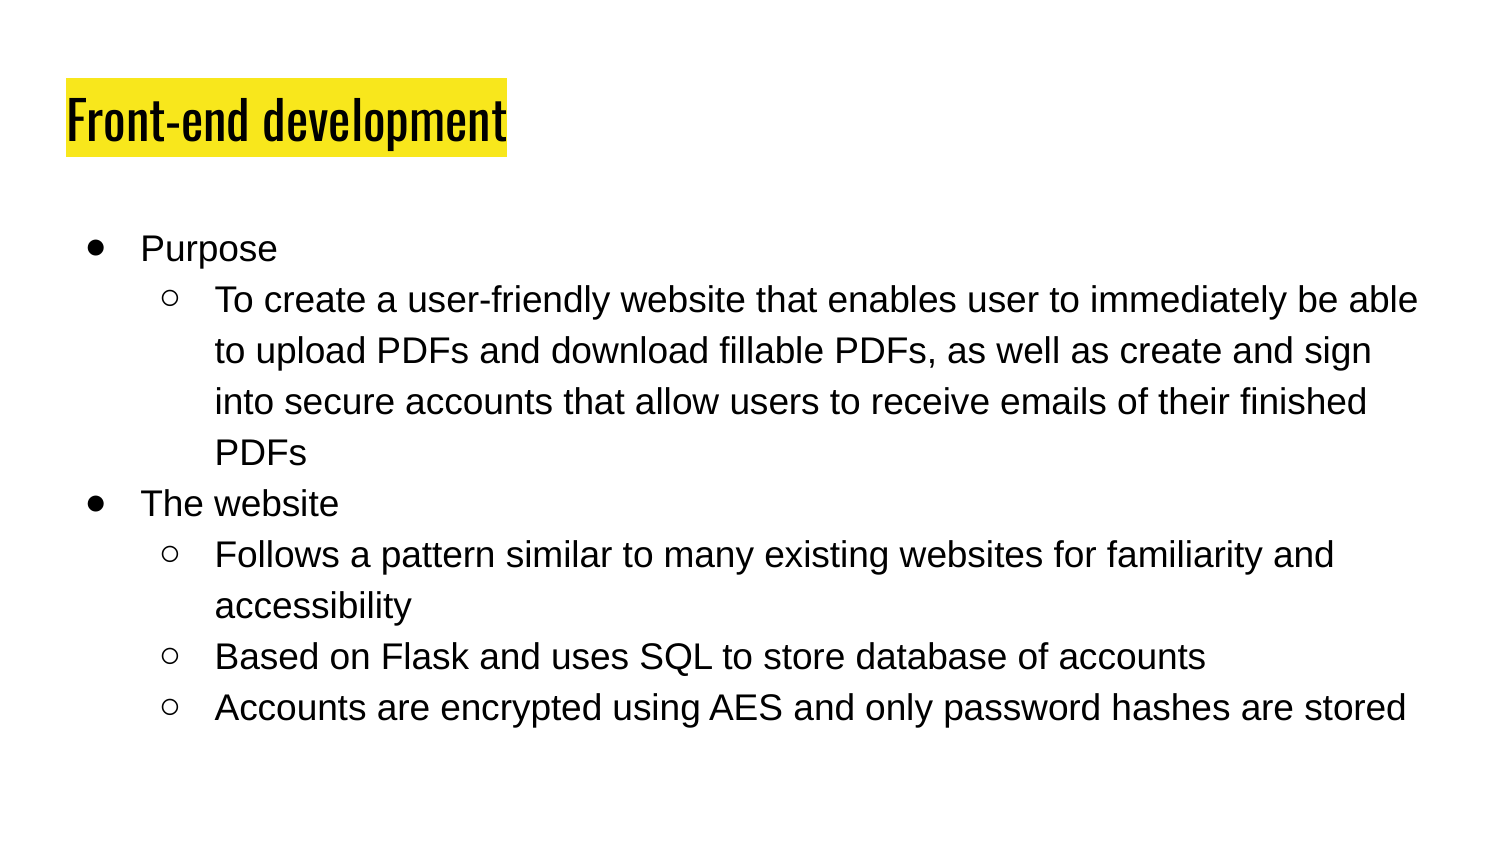

# Front-end development
Purpose
To create a user-friendly website that enables user to immediately be able to upload PDFs and download fillable PDFs, as well as create and sign into secure accounts that allow users to receive emails of their finished PDFs
The website
Follows a pattern similar to many existing websites for familiarity and accessibility
Based on Flask and uses SQL to store database of accounts
Accounts are encrypted using AES and only password hashes are stored